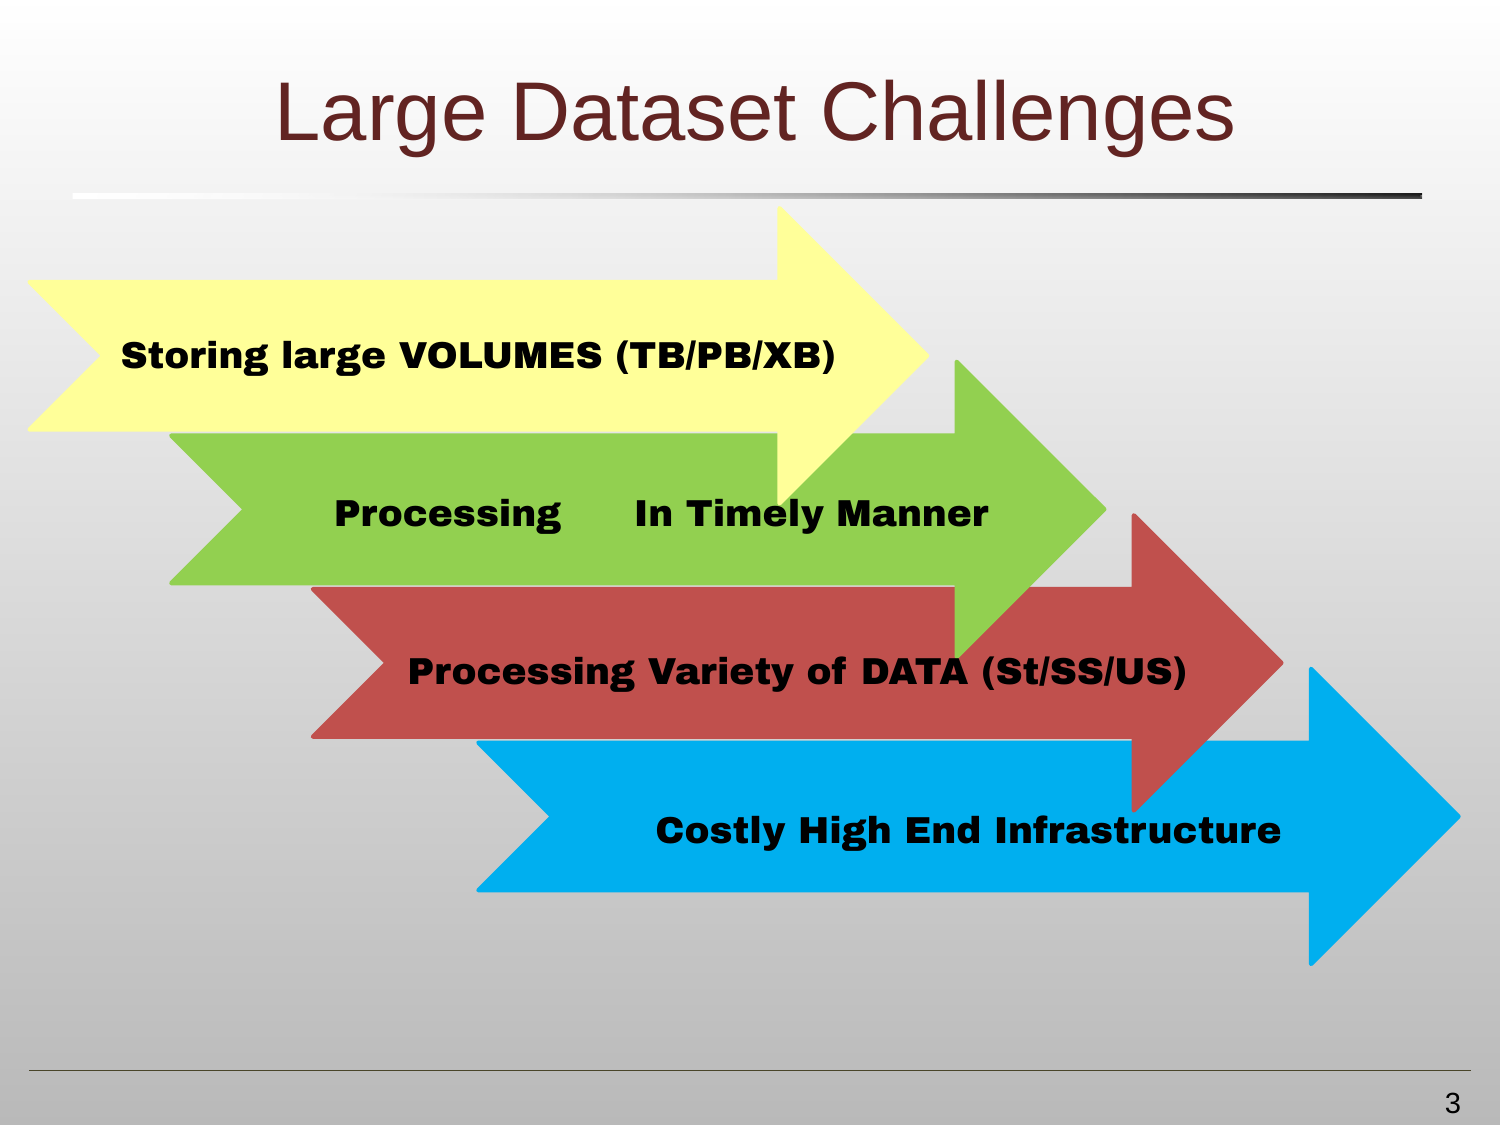

# Large Dataset Challenges

Storing large VOLUMES (TB/PB/XB)

Processing	In Timely Manner

Processing Variety of DATA (St/SS/US)

Costly High End Infrastructure

3